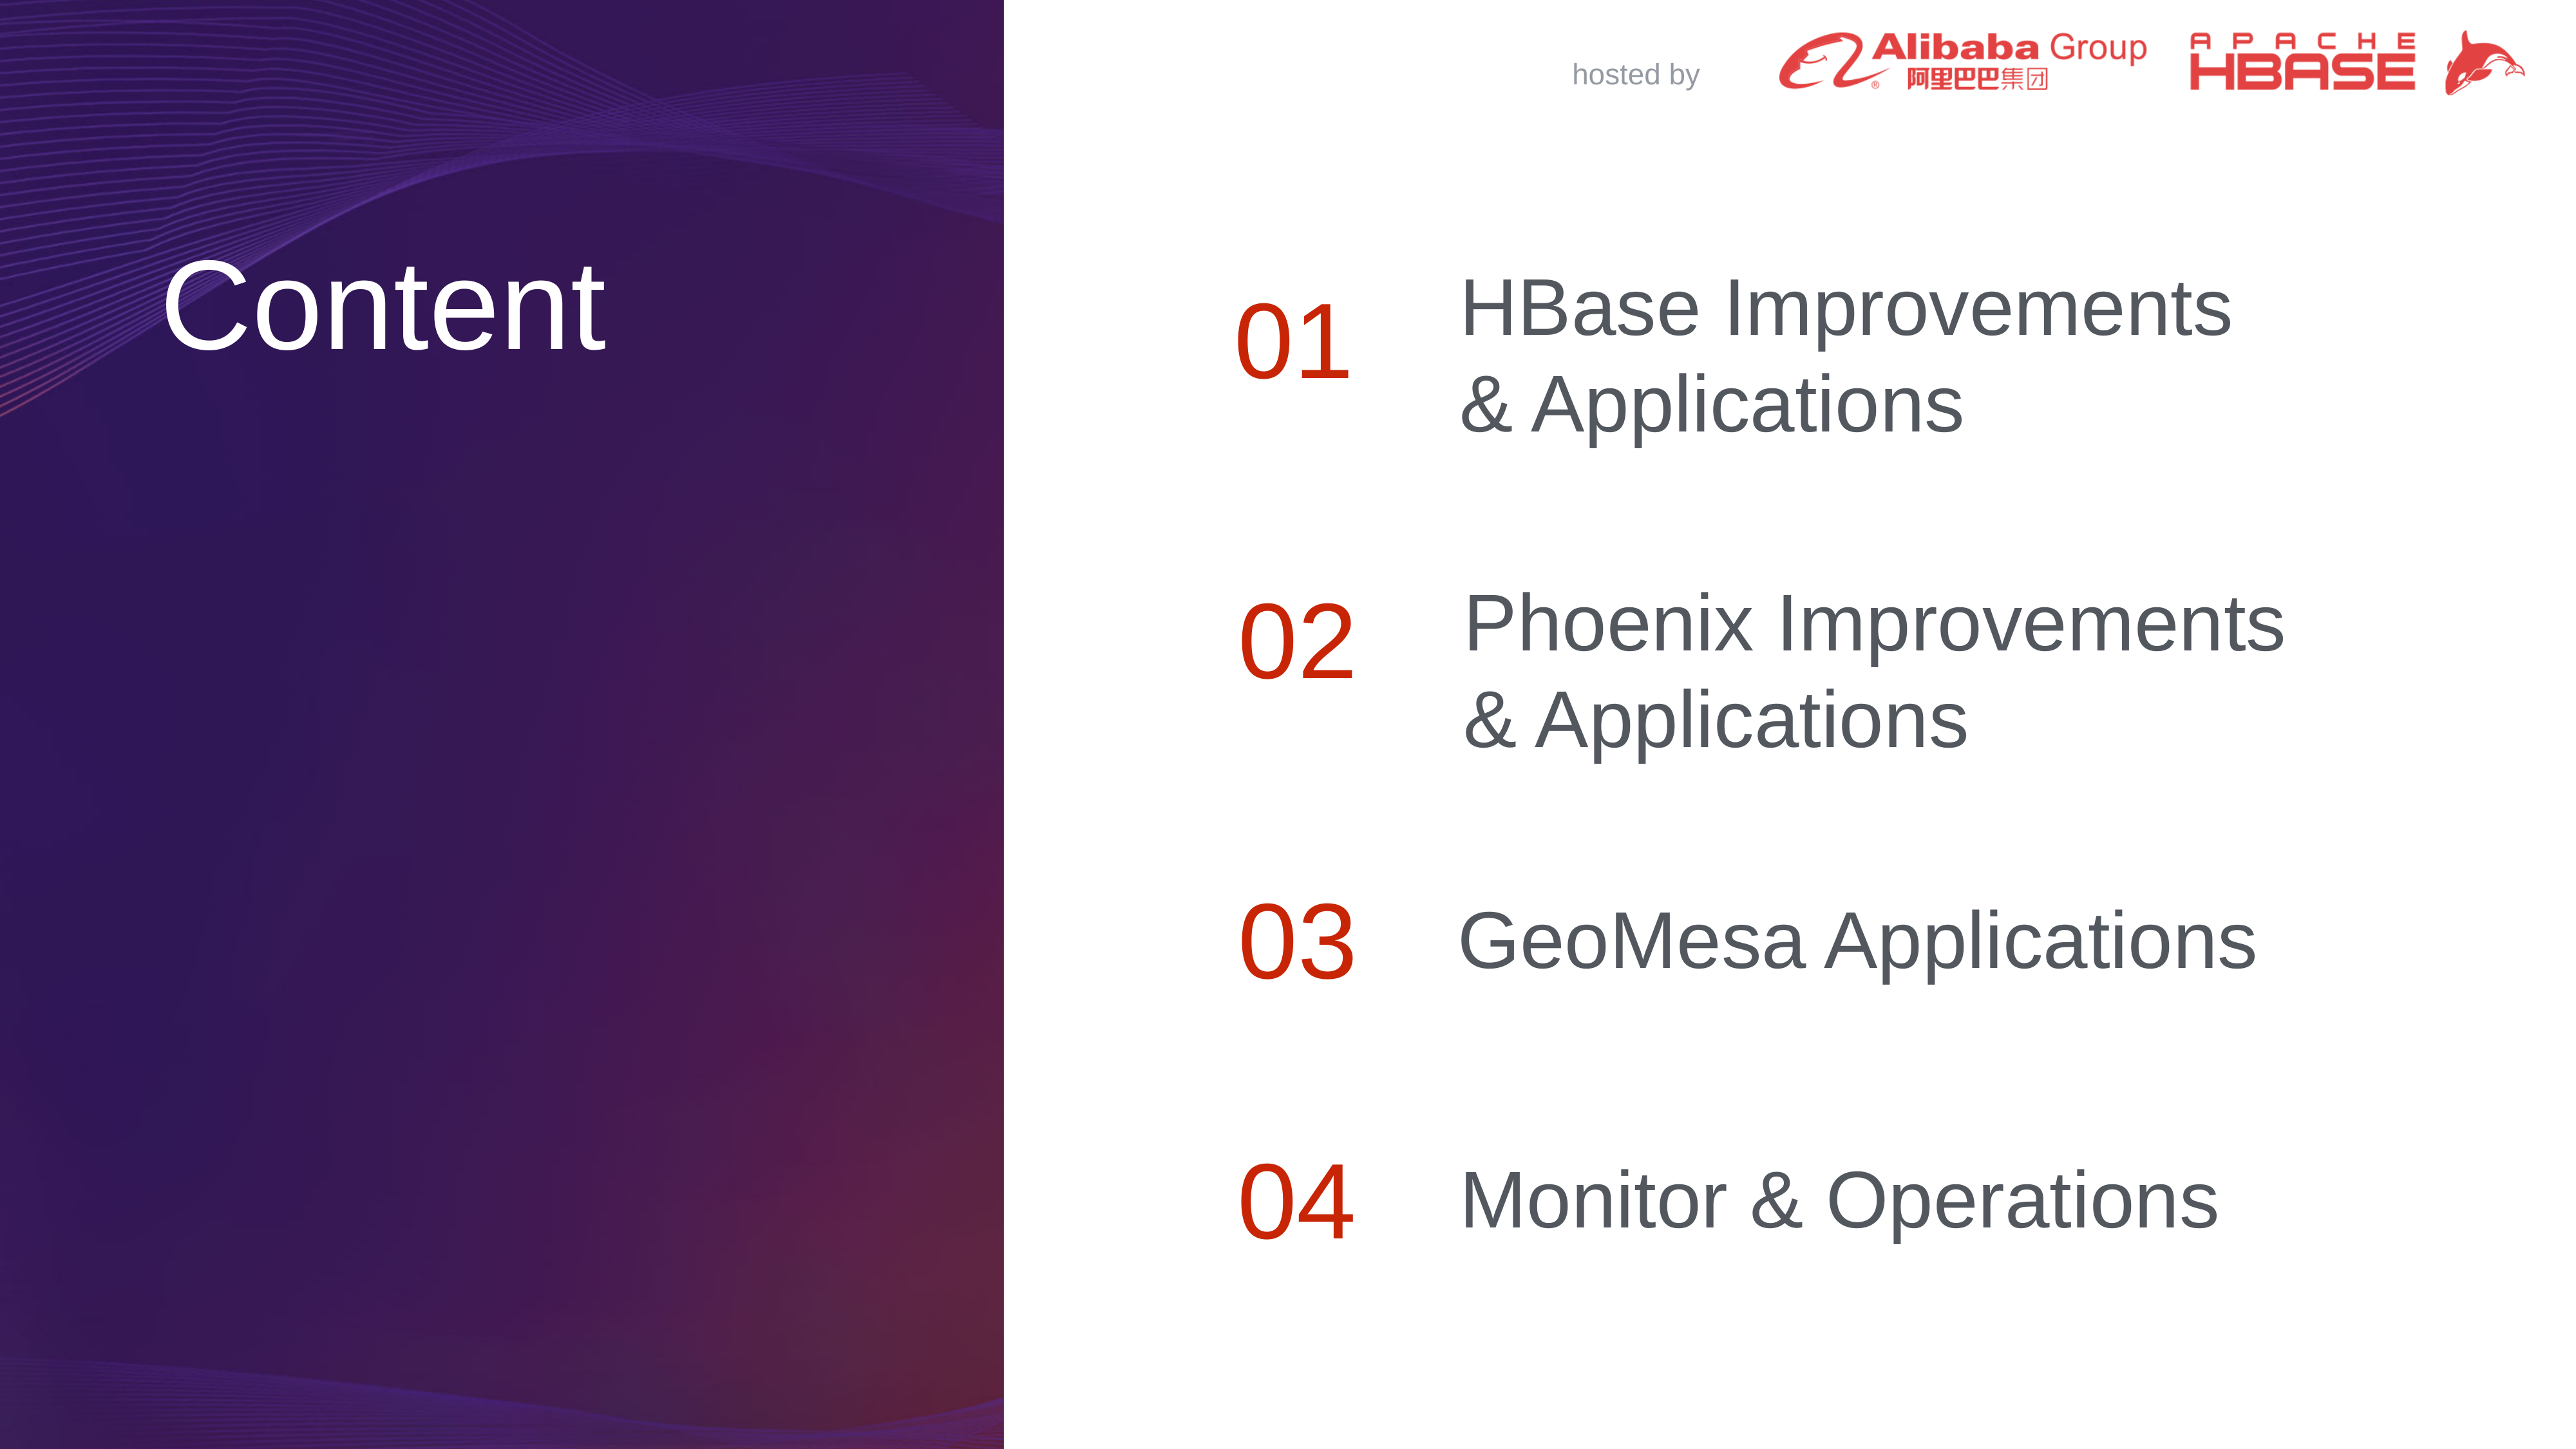

# Content
HBase Improvements
& Applications
01
Phoenix Improvements
& Applications
02
03
GeoMesa Applications
04
Monitor & Operations